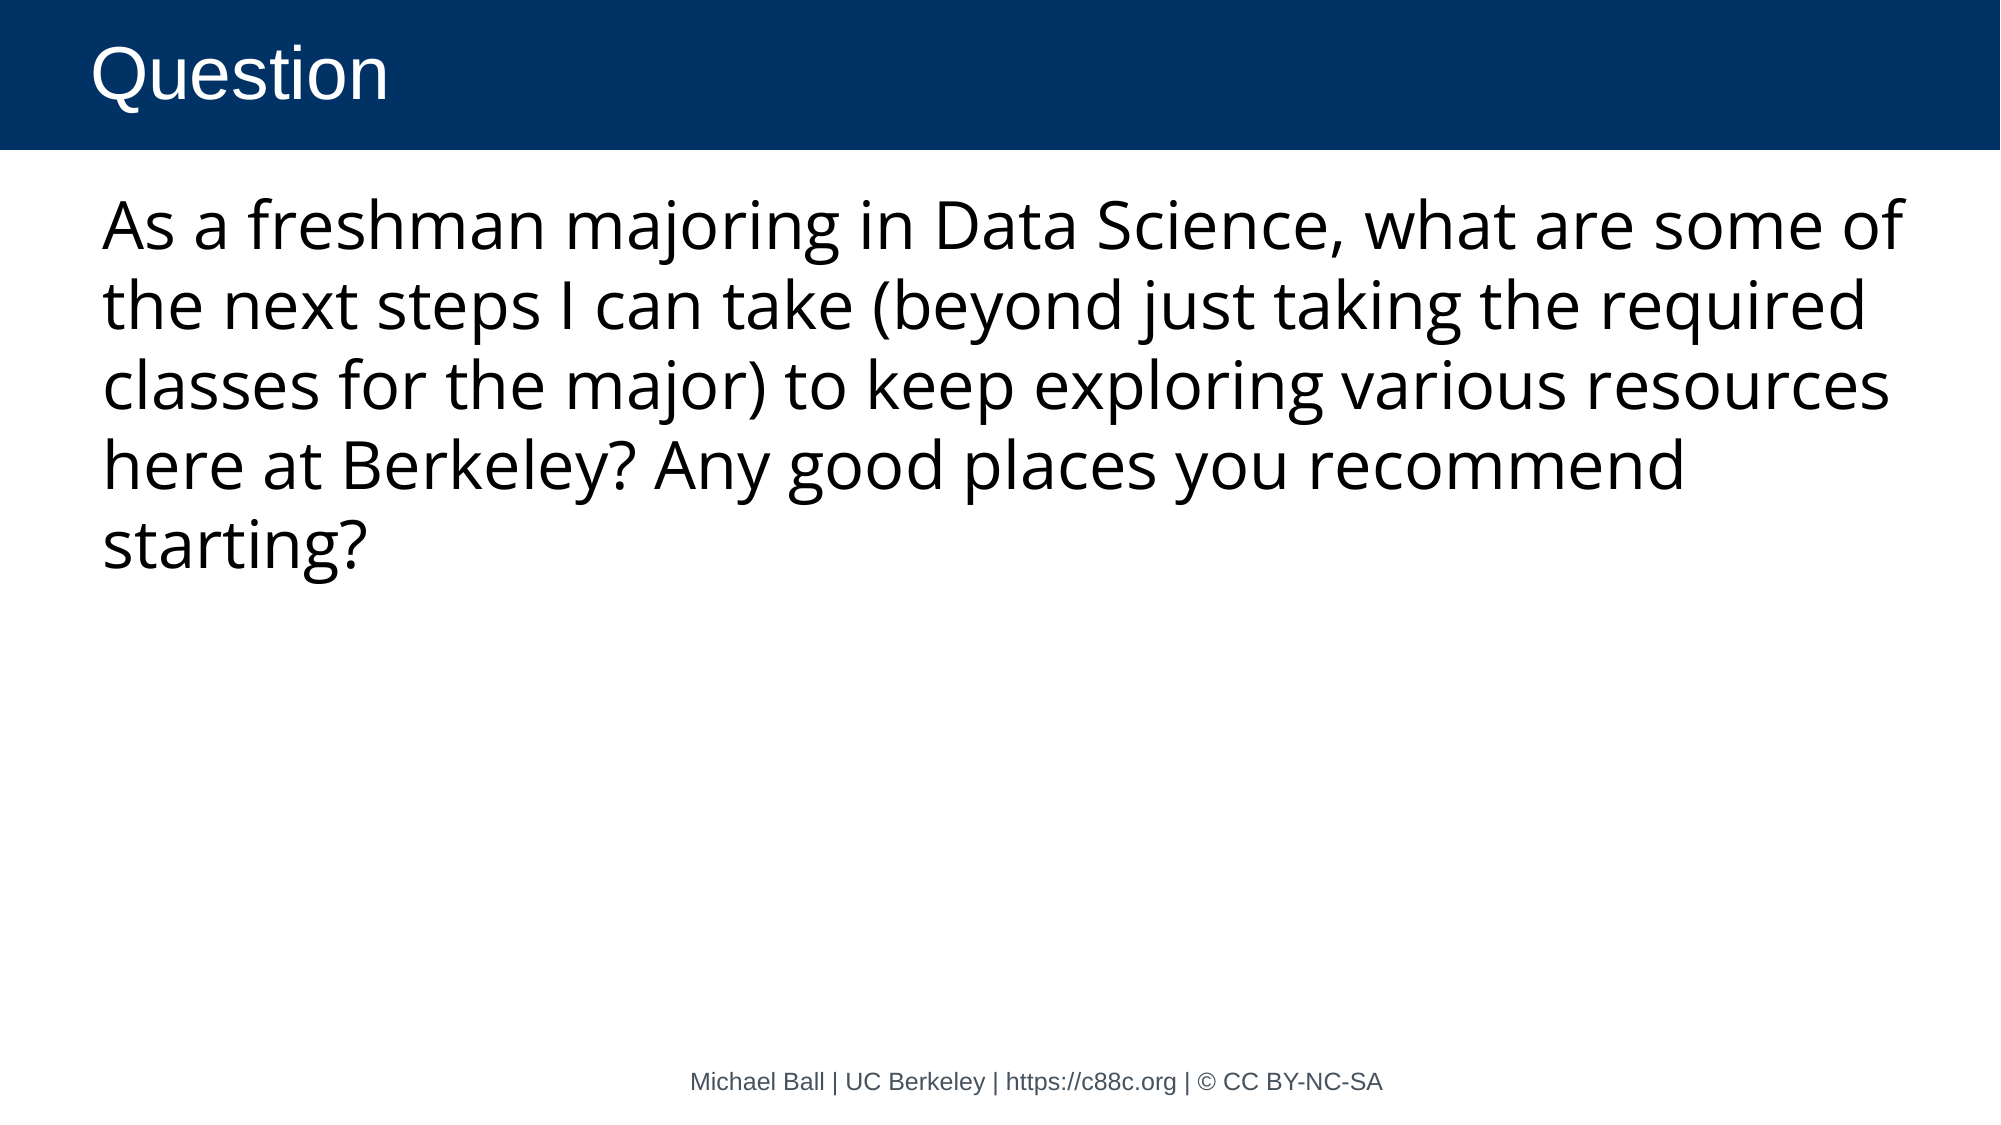

# Question
As a freshman majoring in Data Science, what are some of the next steps I can take (beyond just taking the required classes for the major) to keep exploring various resources here at Berkeley? Any good places you recommend starting?
Michael Ball | UC Berkeley | https://c88c.org | © CC BY-NC-SA